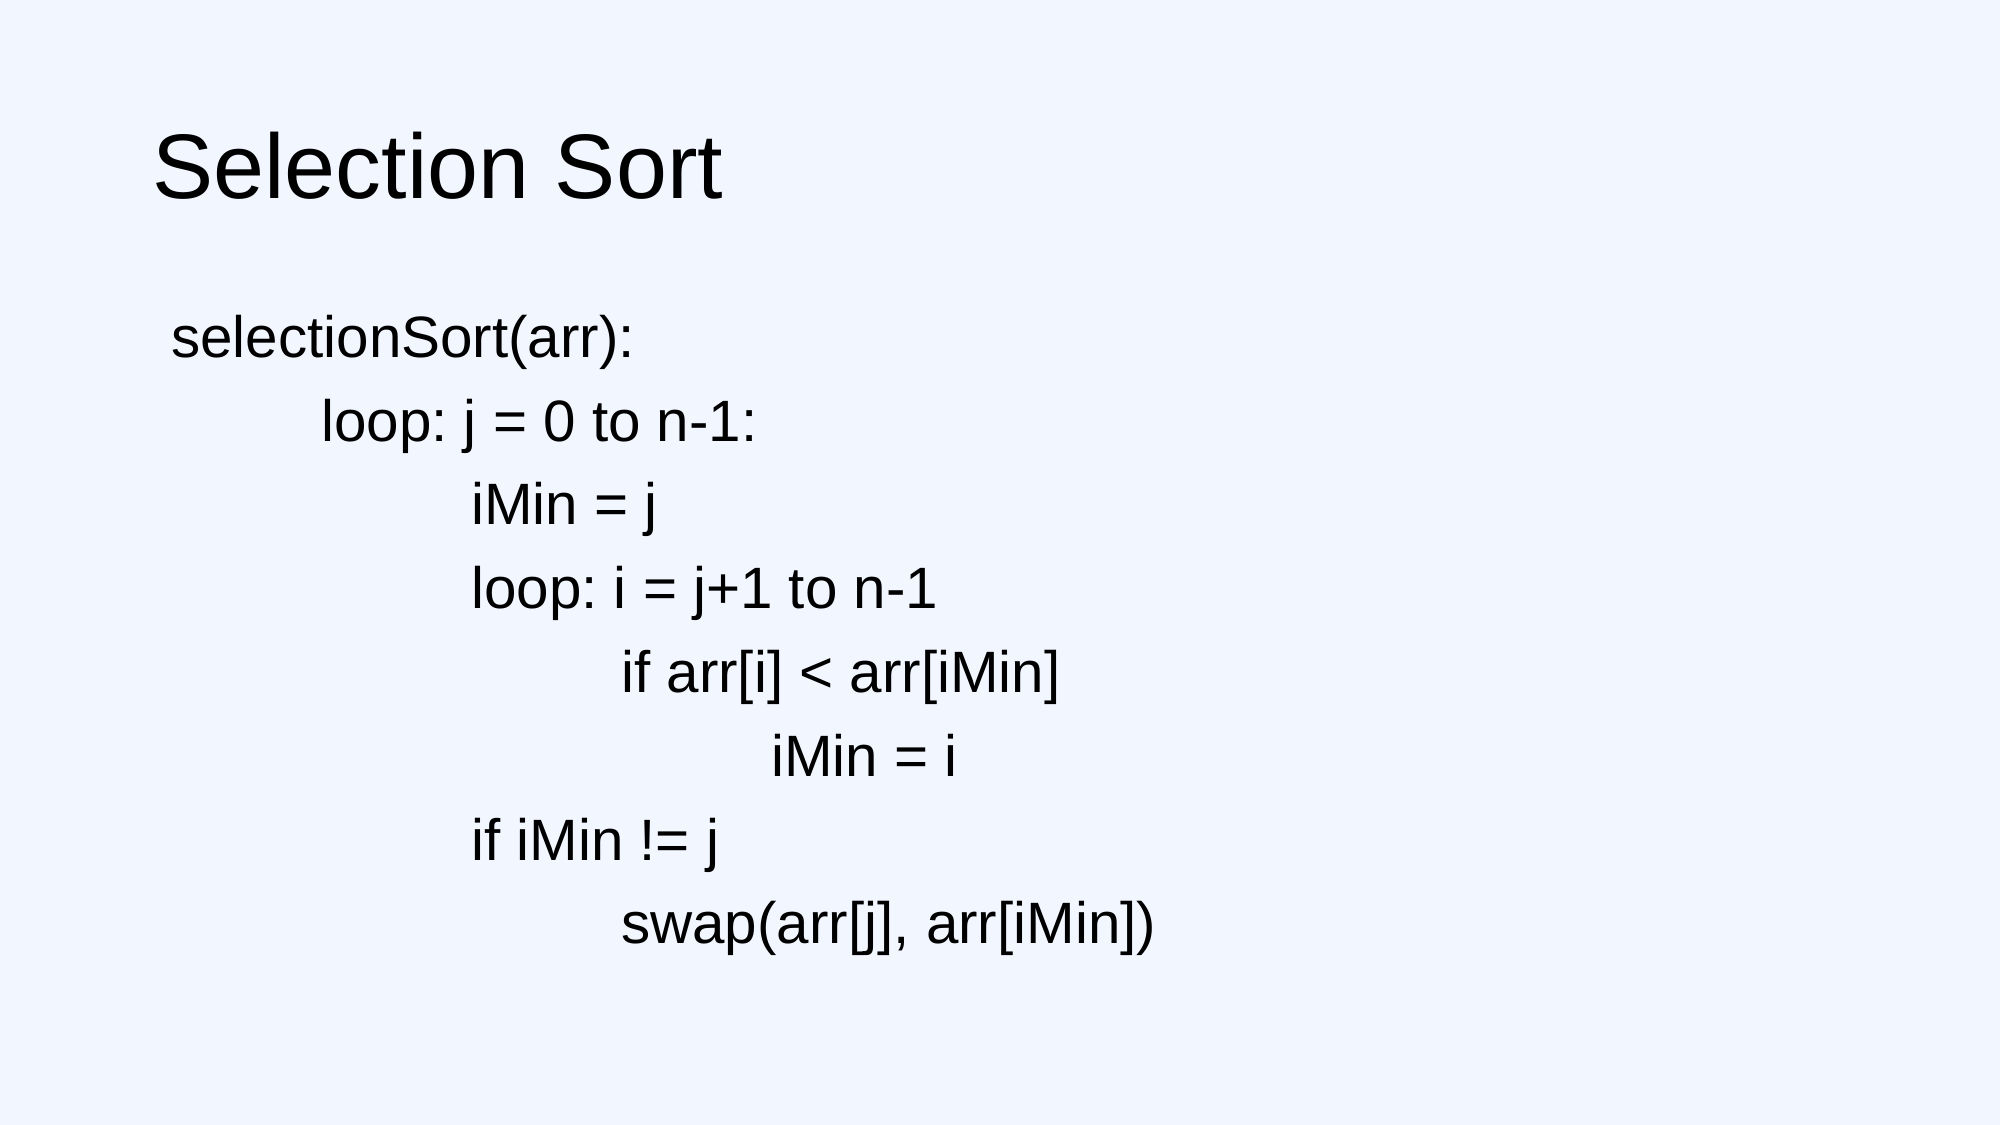

# Selection Sort
selectionSort(arr):
	loop: j = 0 to n-1:
		iMin = j
		loop: i = j+1 to n-1
			if arr[i] < arr[iMin]
				iMin = i
		if iMin != j
			swap(arr[j], arr[iMin])